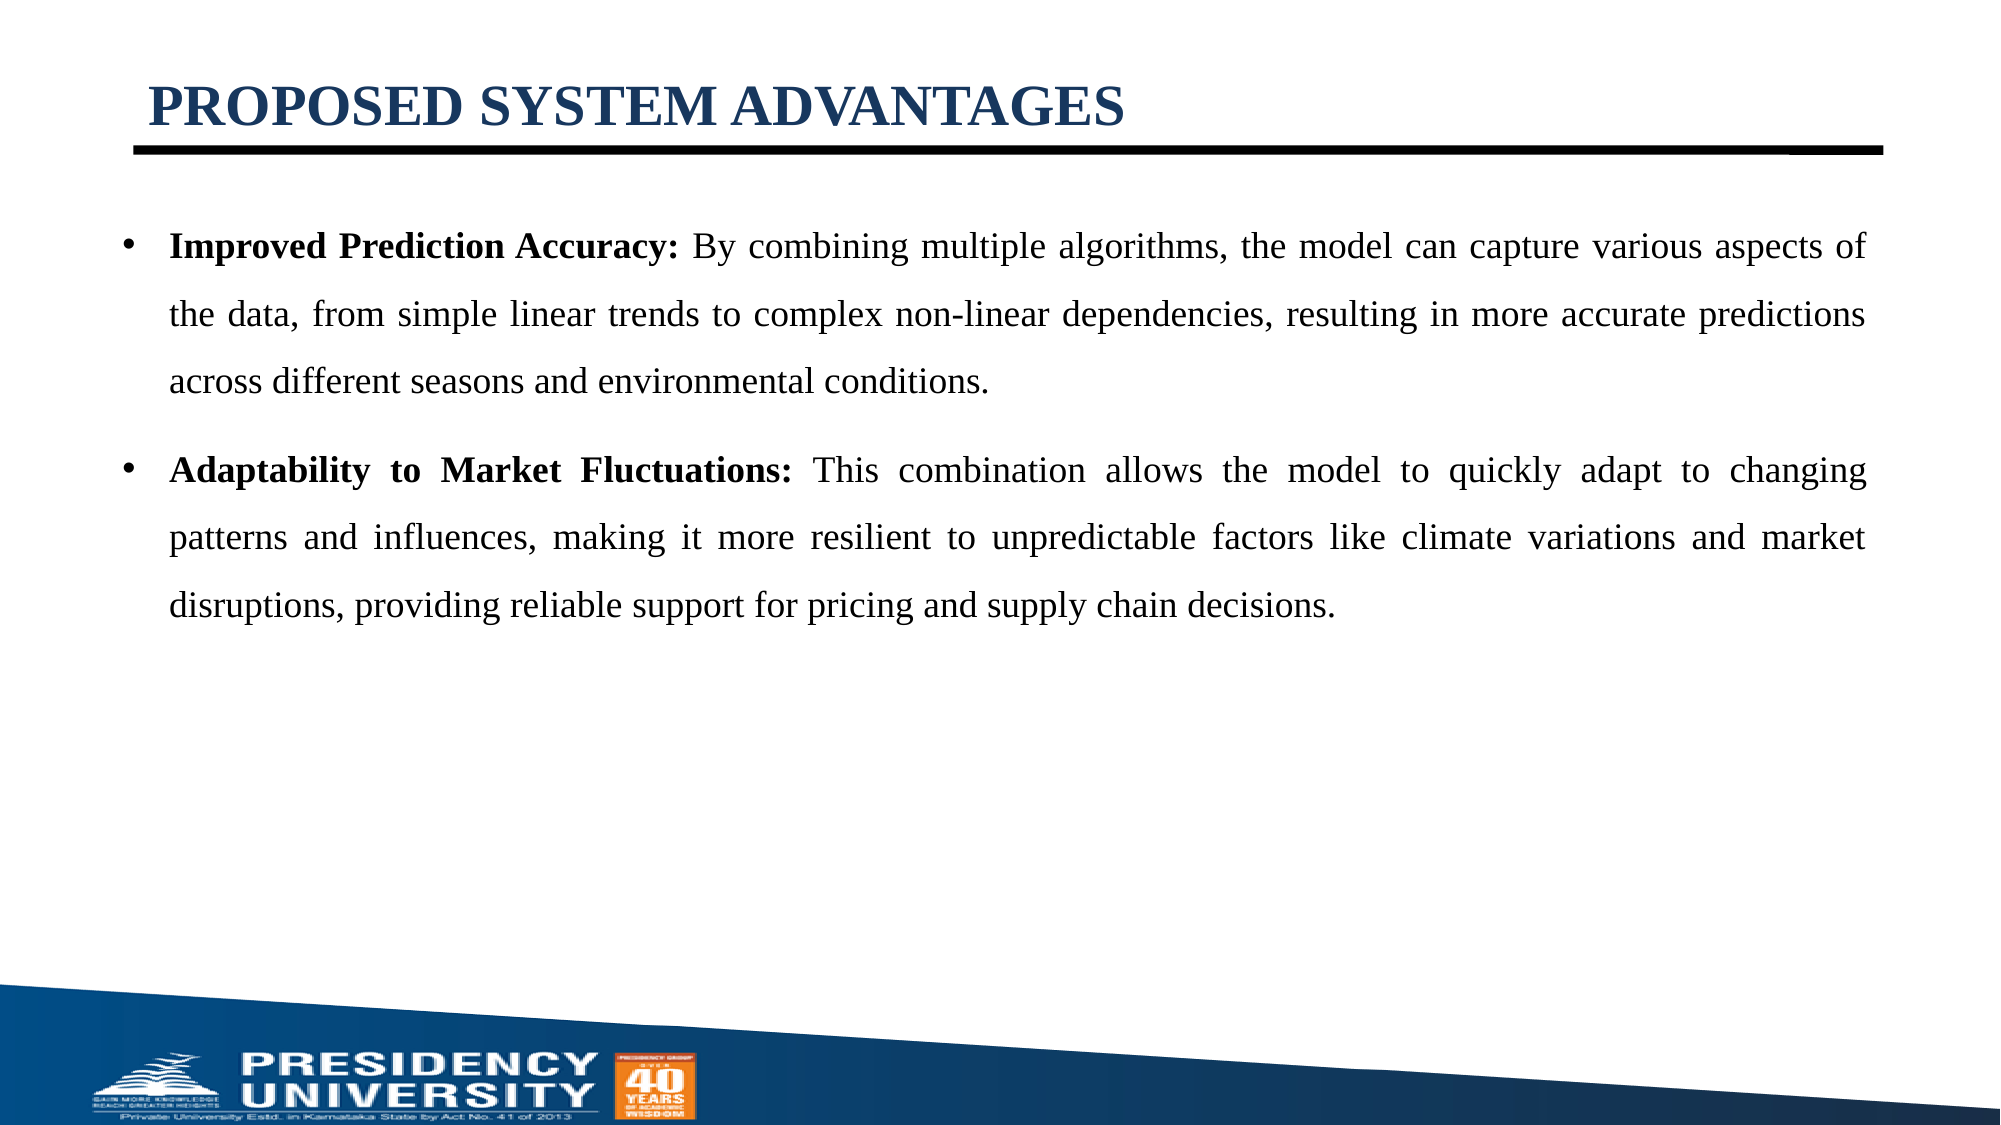

# PROPOSED SYSTEM ADVANTAGES
Improved Prediction Accuracy: By combining multiple algorithms, the model can capture various aspects of the data, from simple linear trends to complex non-linear dependencies, resulting in more accurate predictions across different seasons and environmental conditions.
Adaptability to Market Fluctuations: This combination allows the model to quickly adapt to changing patterns and influences, making it more resilient to unpredictable factors like climate variations and market disruptions, providing reliable support for pricing and supply chain decisions.